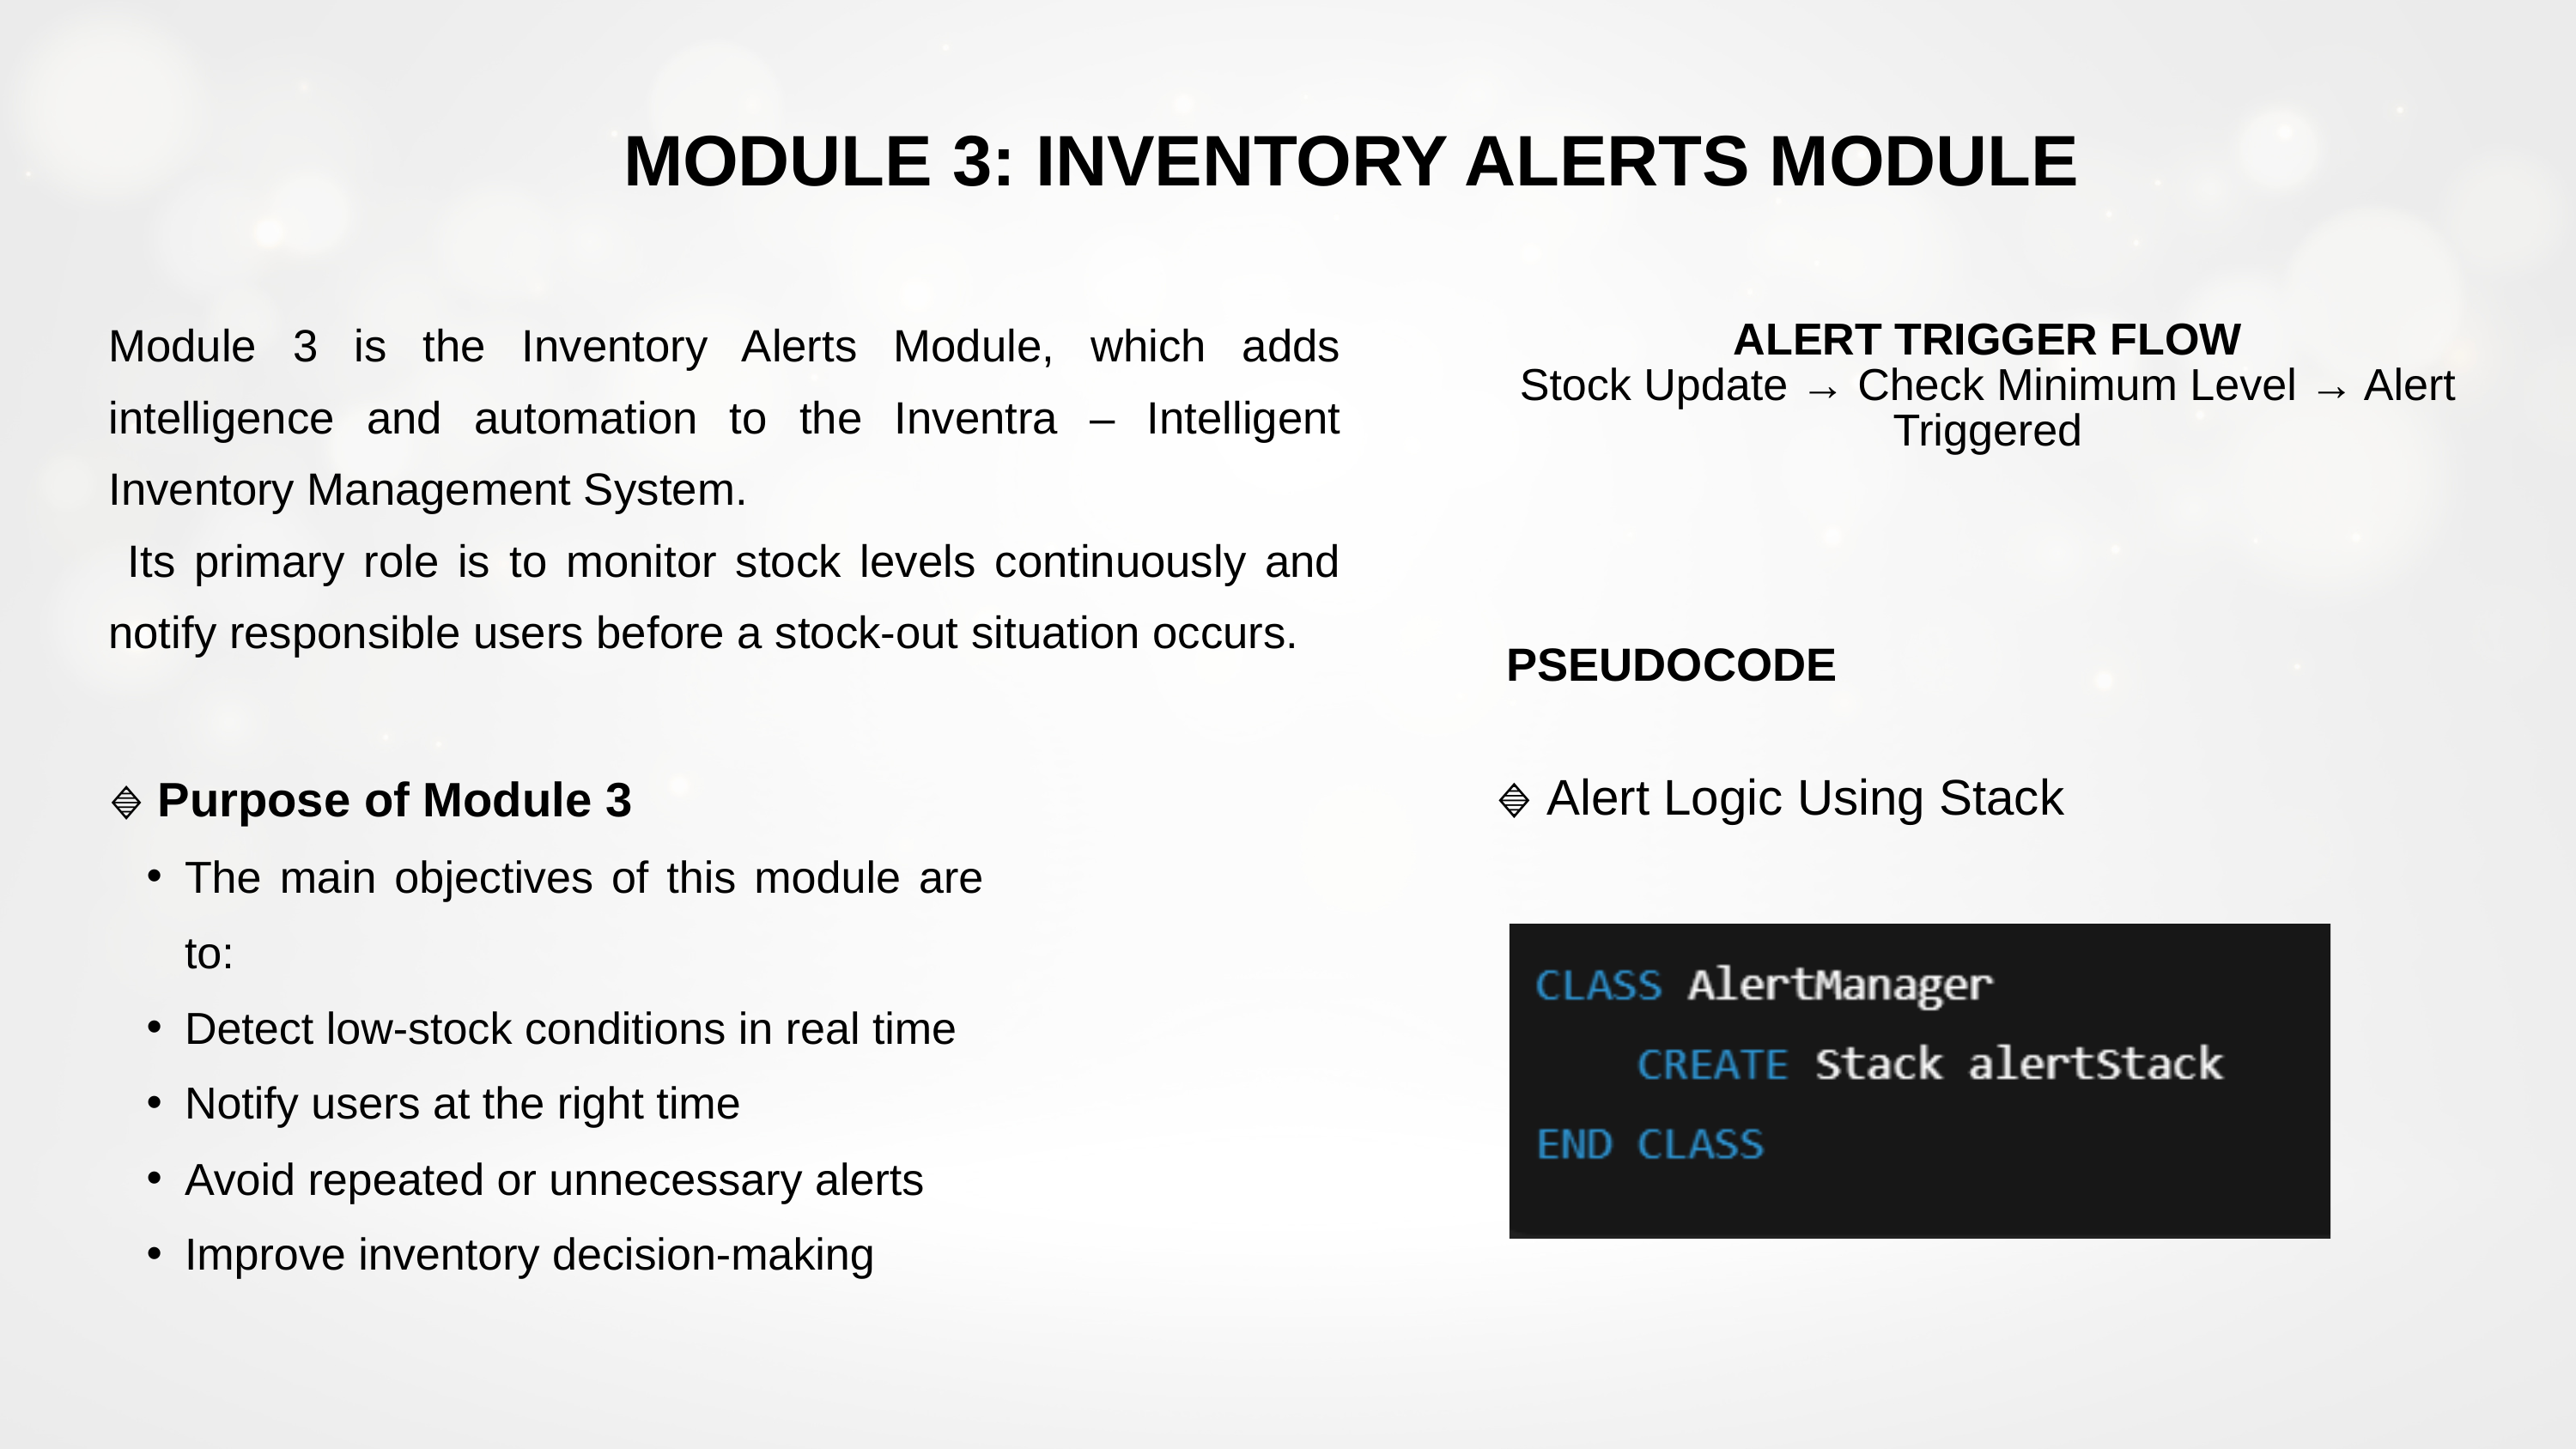

MODULE 3: INVENTORY ALERTS MODULE
Module 3 is the Inventory Alerts Module, which adds intelligence and automation to the Inventra – Intelligent Inventory Management System.
 Its primary role is to monitor stock levels continuously and notify responsible users before a stock-out situation occurs.
ALERT TRIGGER FLOW
Stock Update → Check Minimum Level → Alert Triggered
PSEUDOCODE

🔹 Alert Logic Using Stack
🔹 Purpose of Module 3
The main objectives of this module are to:
Detect low-stock conditions in real time
Notify users at the right time
Avoid repeated or unnecessary alerts
Improve inventory decision-making